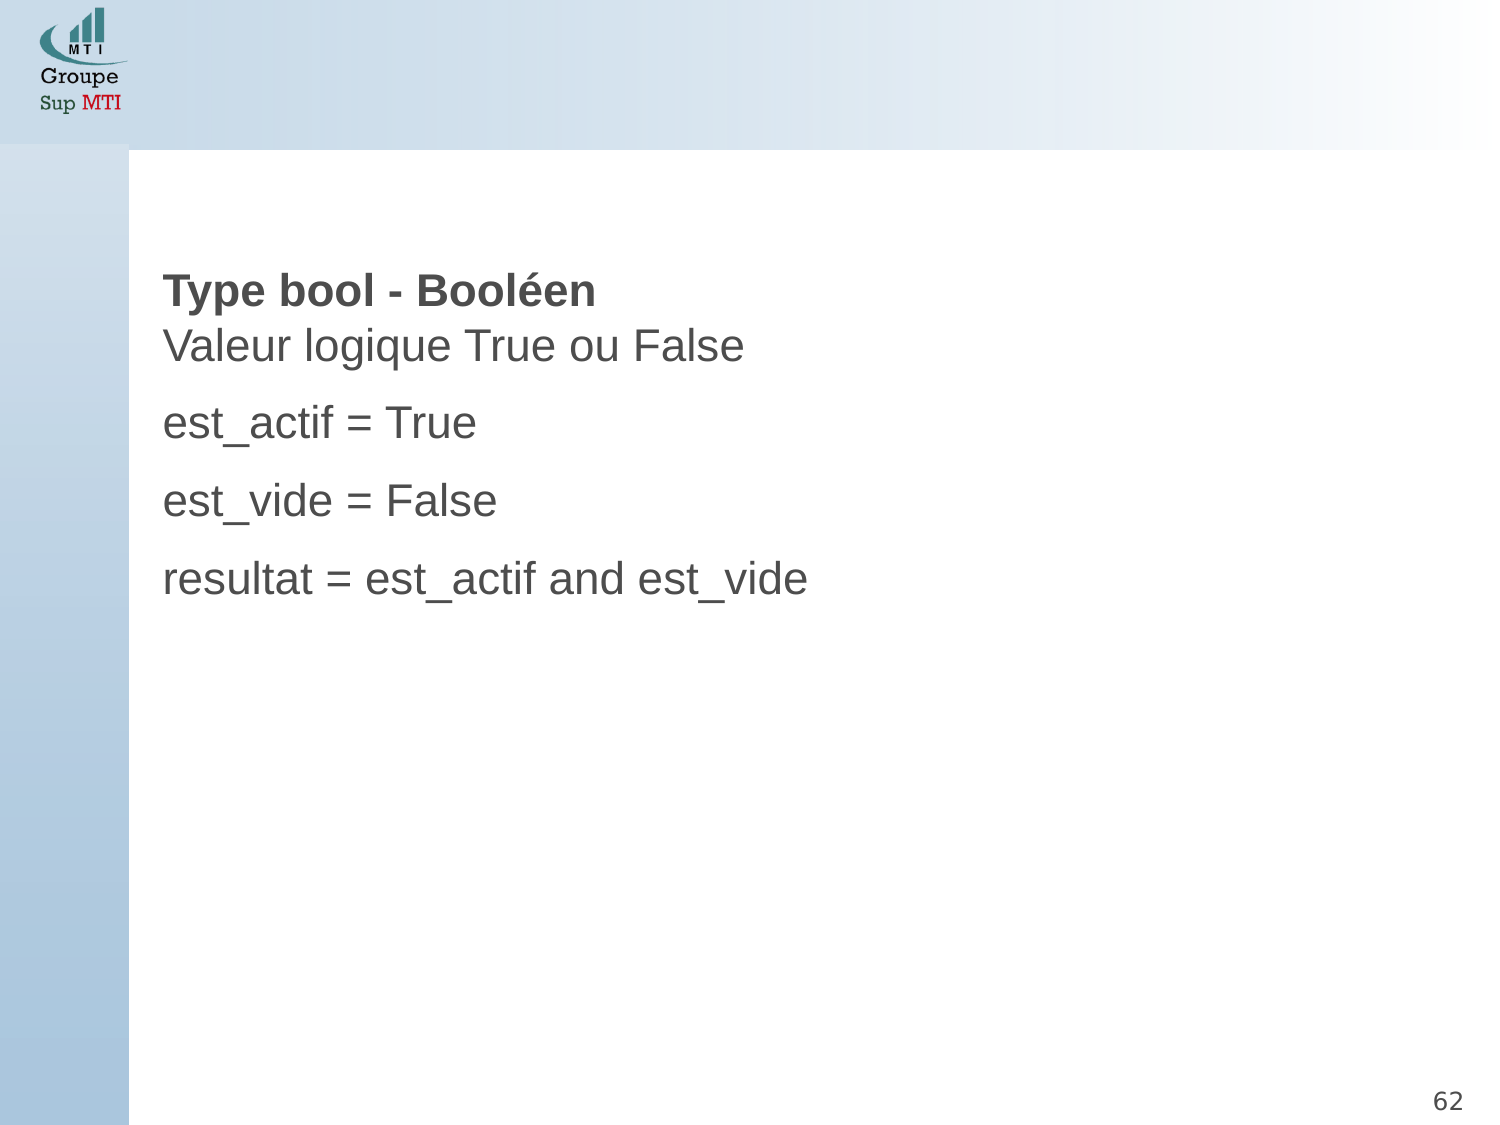

Type bool - Booléen
Valeur logique True ou False
est_actif = True
est_vide = False
resultat = est_actif and est_vide